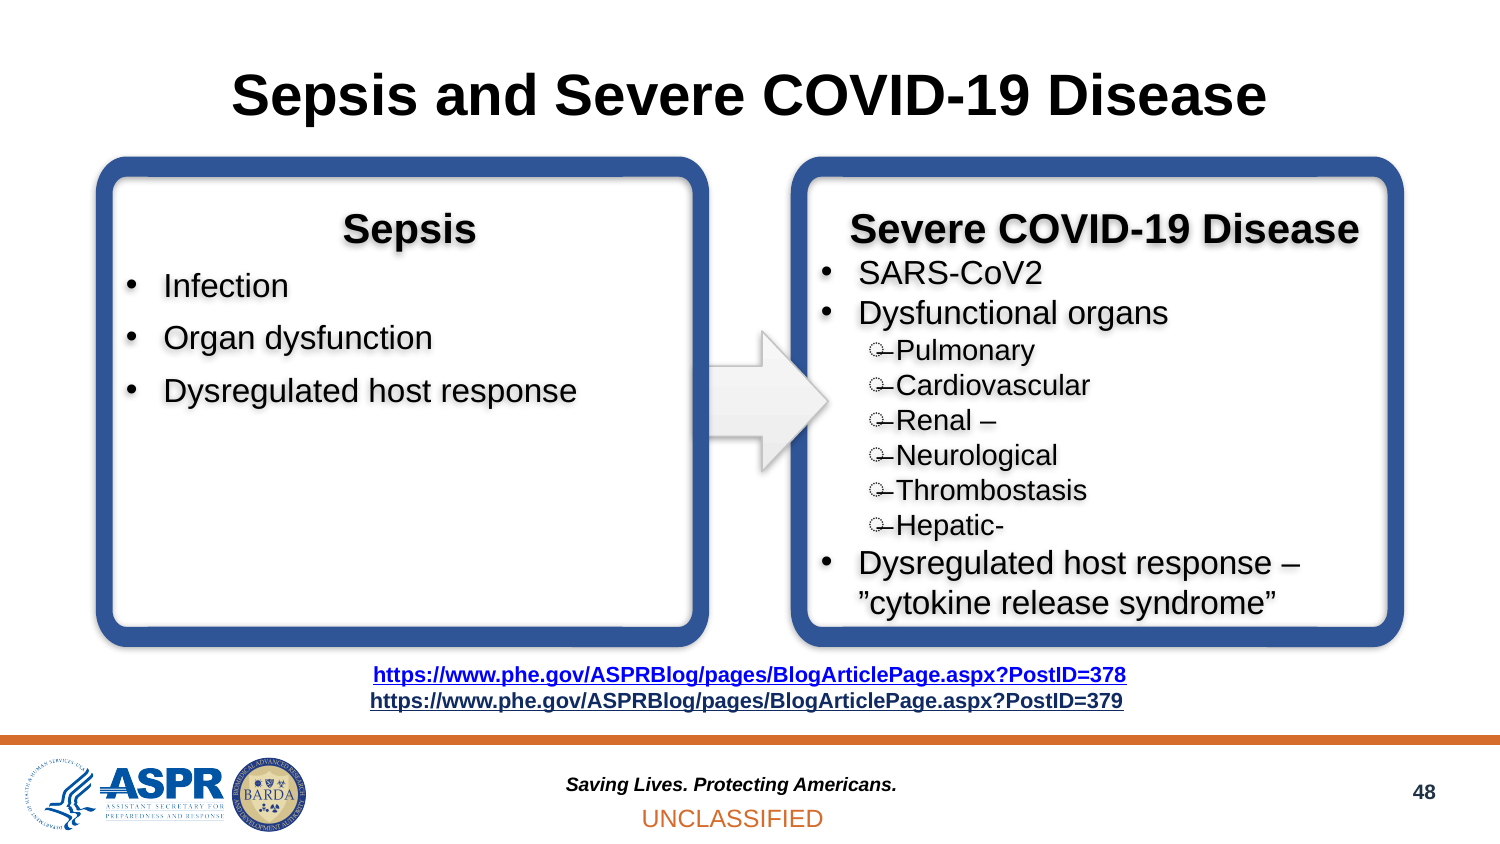

# Sepsis and Severe COVID-19 Disease
Sepsis
Infection
Organ dysfunction
Dysregulated host response
Severe COVID-19 Disease
SARS-CoV2
Dysfunctional organs
Pulmonary
Cardiovascular
Renal –
Neurological
Thrombostasis
Hepatic-
Dysregulated host response – ”cytokine release syndrome”

https://www.phe.gov/ASPRBlog/pages/BlogArticlePage.aspx?PostID=378
https://www.phe.gov/ASPRBlog/pages/BlogArticlePage.aspx?PostID=379